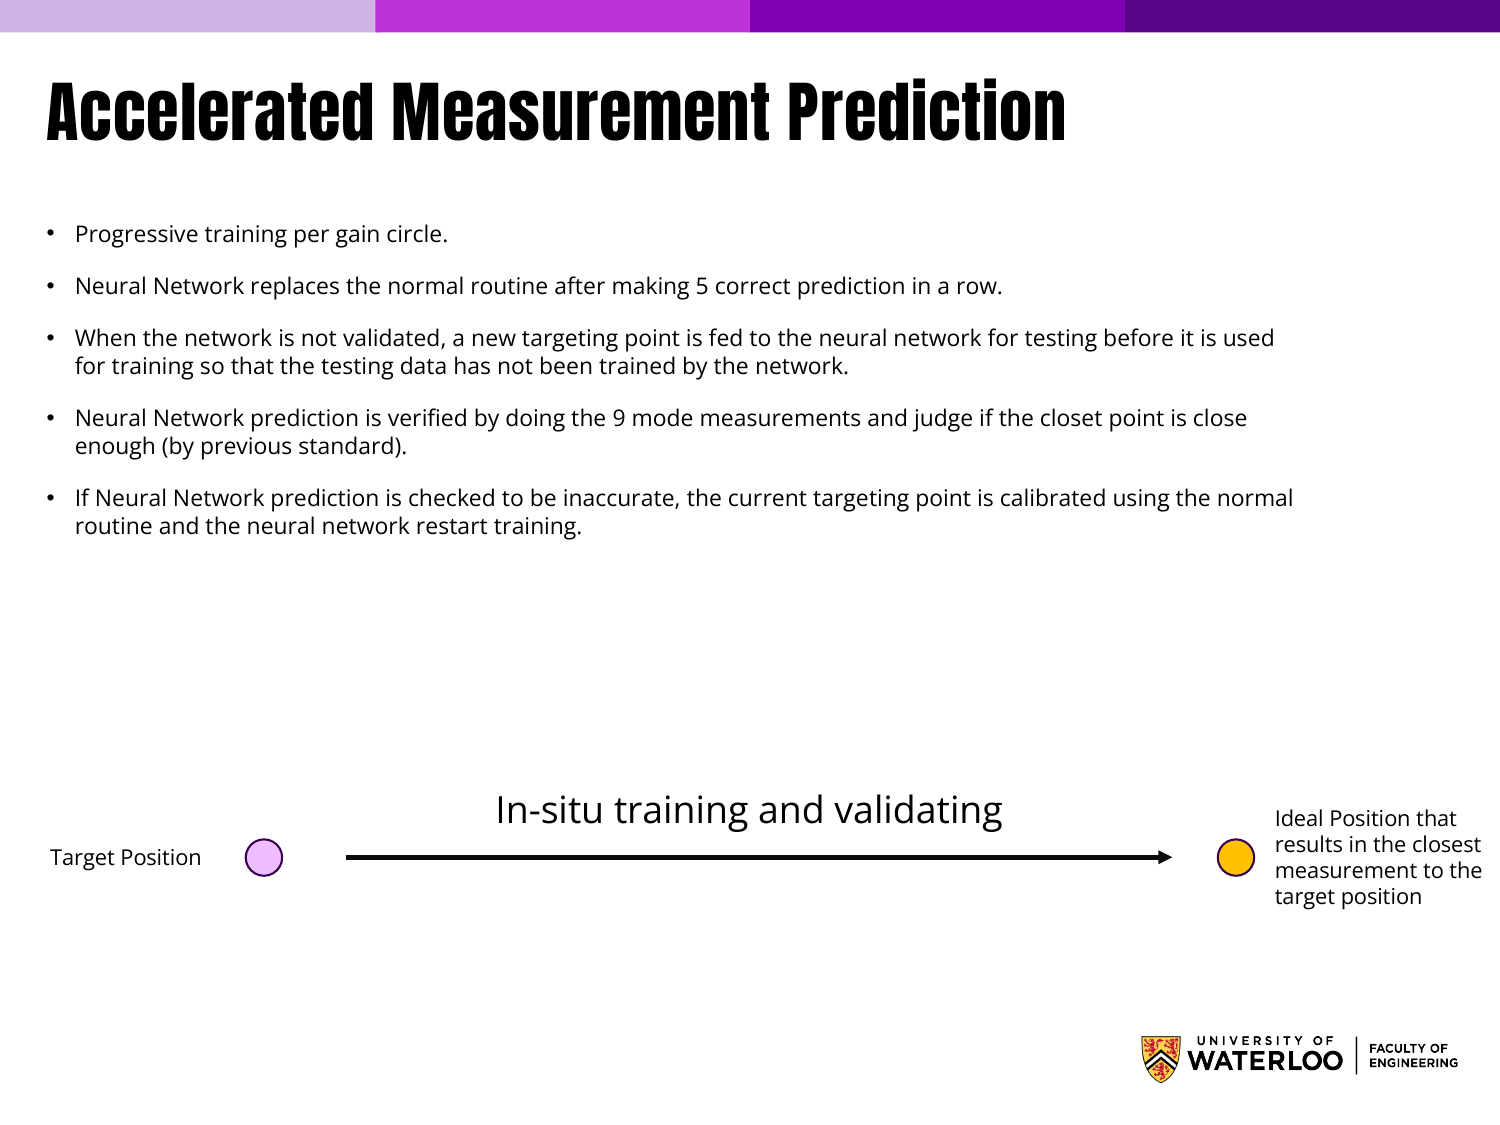

# Accelerated Measurement Prediction
Progressive training per gain circle.
Neural Network replaces the normal routine after making 5 correct prediction in a row.
When the network is not validated, a new targeting point is fed to the neural network for testing before it is used for training so that the testing data has not been trained by the network.
Neural Network prediction is verified by doing the 9 mode measurements and judge if the closet point is close enough (by previous standard).
If Neural Network prediction is checked to be inaccurate, the current targeting point is calibrated using the normal routine and the neural network restart training.
In-situ training and validating
Ideal Position that results in the closest measurement to the target position
Target Position